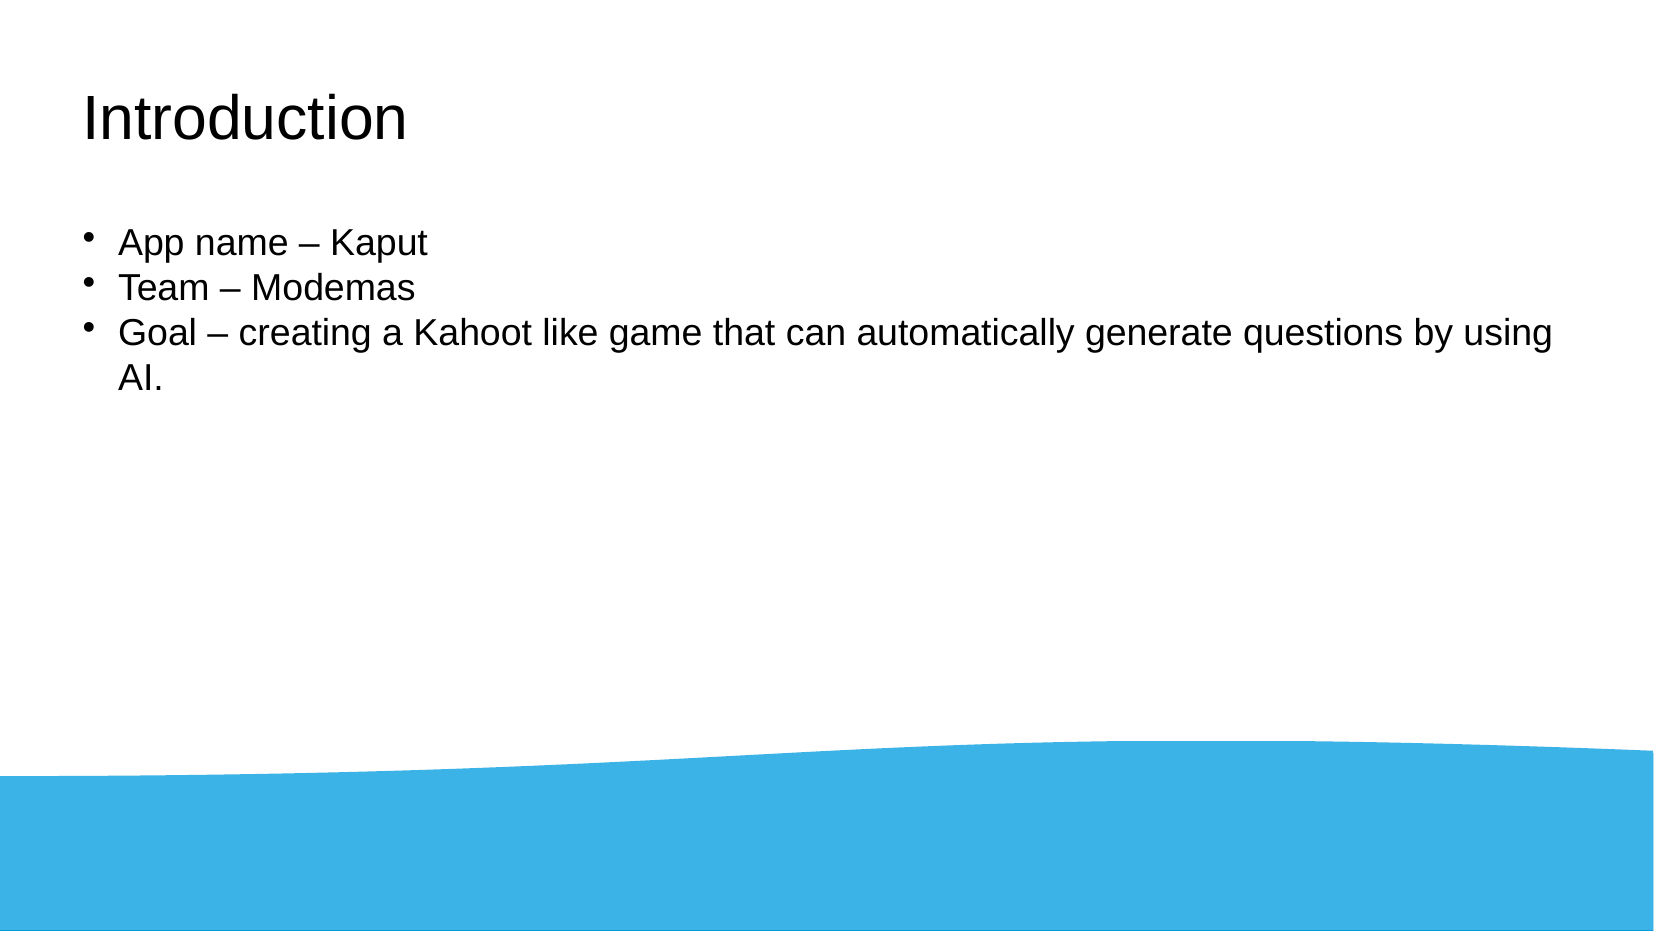

# Introduction
App name – Kaput
Team – Modemas
Goal – creating a Kahoot like game that can automatically generate questions by using AI.